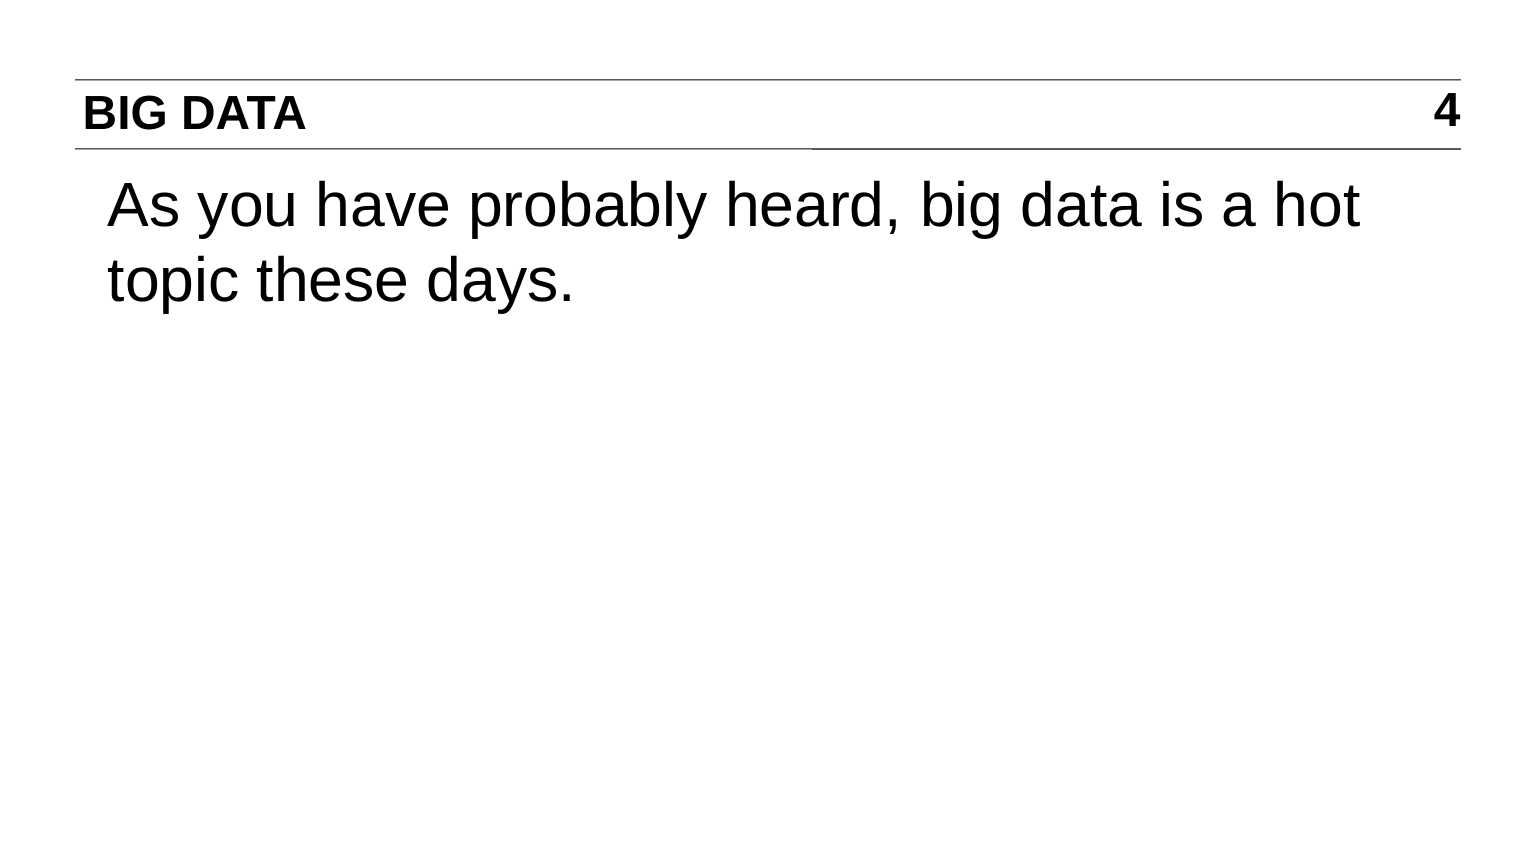

Big data
4
As you have probably heard, big data is a hot topic these days.